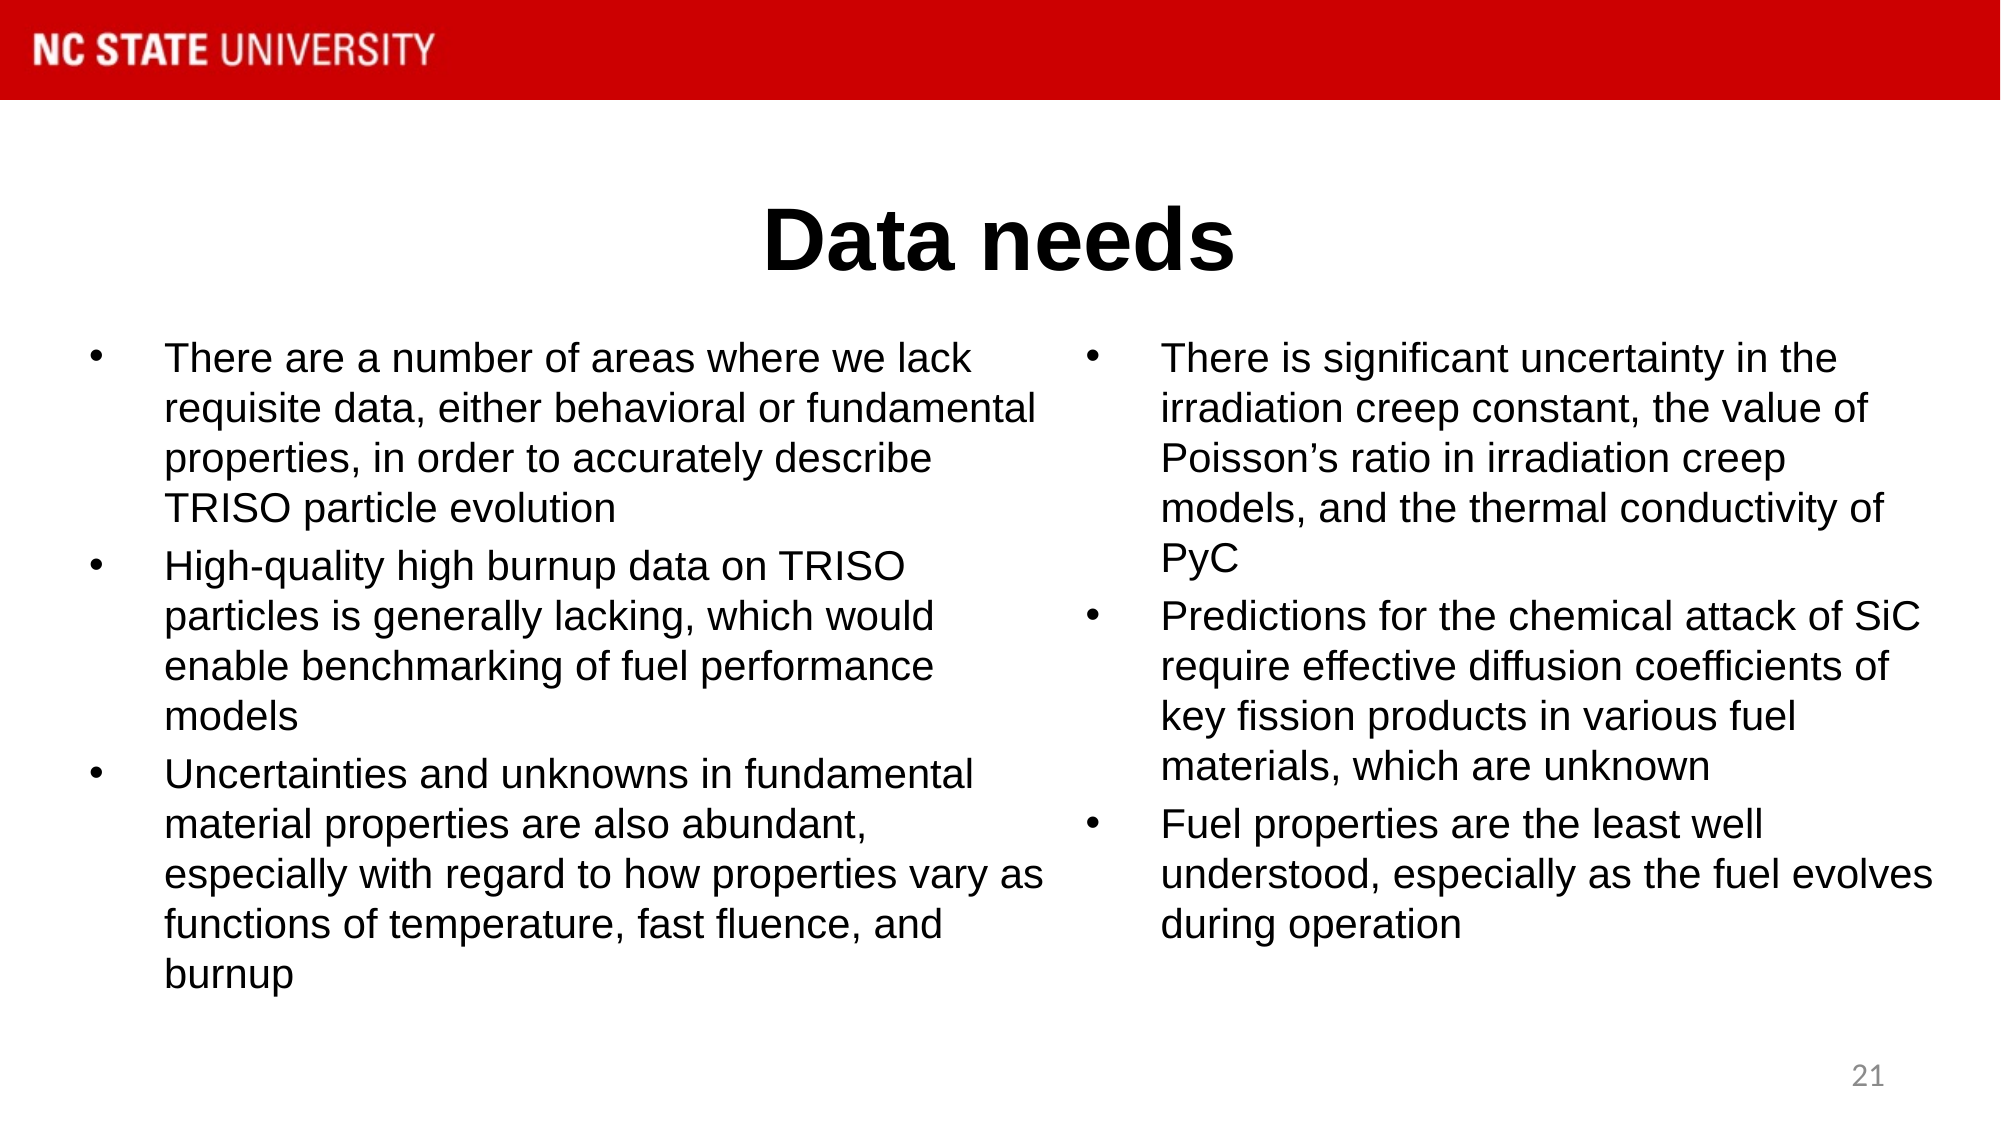

# Data needs
There are a number of areas where we lack requisite data, either behavioral or fundamental properties, in order to accurately describe TRISO particle evolution
High-quality high burnup data on TRISO particles is generally lacking, which would enable benchmarking of fuel performance models
Uncertainties and unknowns in fundamental material properties are also abundant, especially with regard to how properties vary as functions of temperature, fast fluence, and burnup

There is significant uncertainty in the irradiation creep constant, the value of Poisson’s ratio in irradiation creep models, and the thermal conductivity of PyC
Predictions for the chemical attack of SiC require effective diffusion coefficients of key fission products in various fuel materials, which are unknown
Fuel properties are the least well understood, especially as the fuel evolves during operation

21